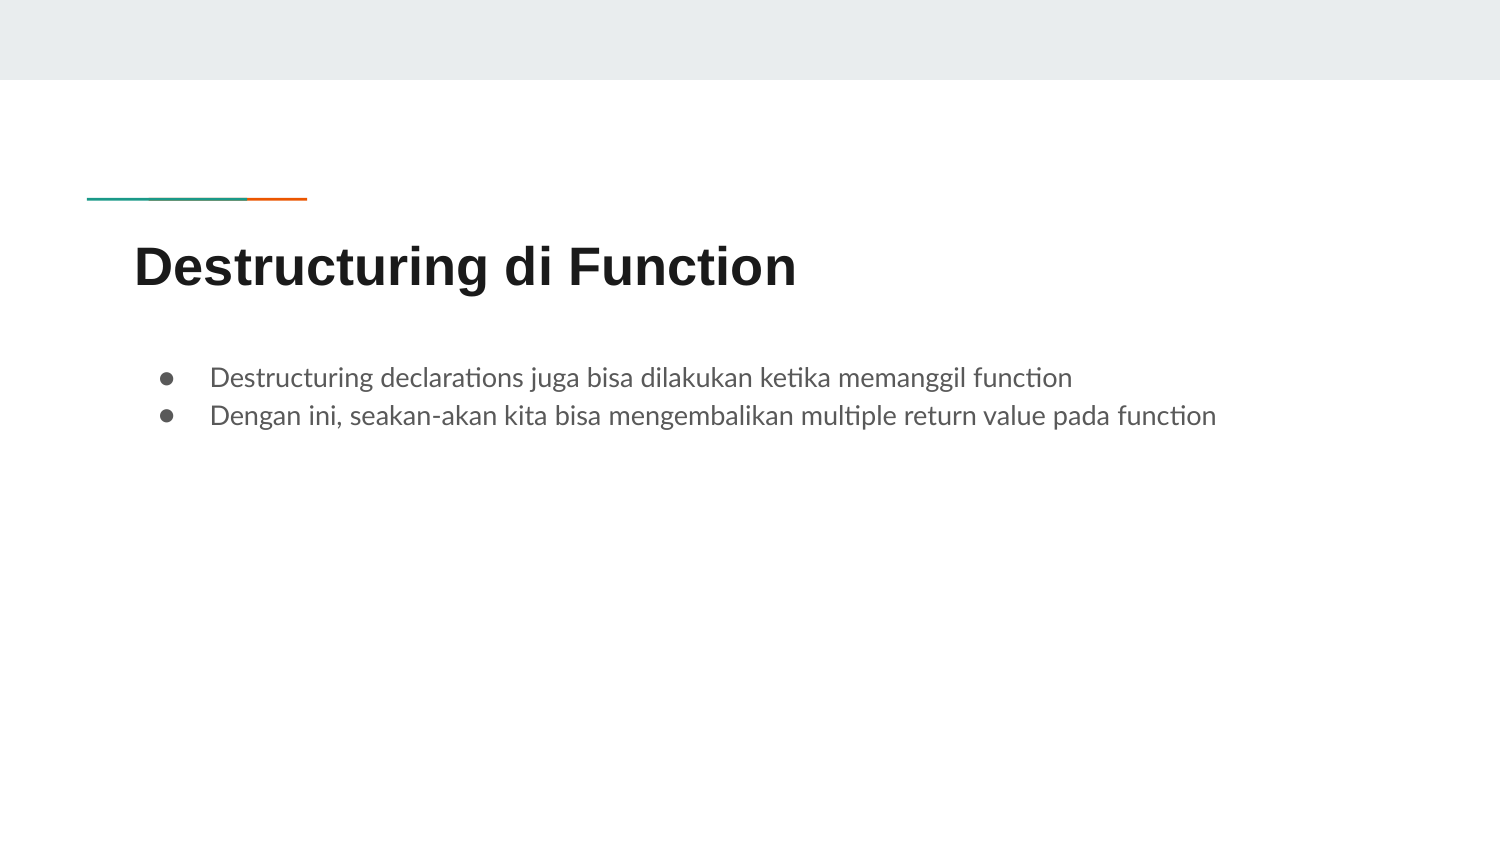

# Destructuring di Function
Destructuring declarations juga bisa dilakukan ketika memanggil function
Dengan ini, seakan-akan kita bisa mengembalikan multiple return value pada function